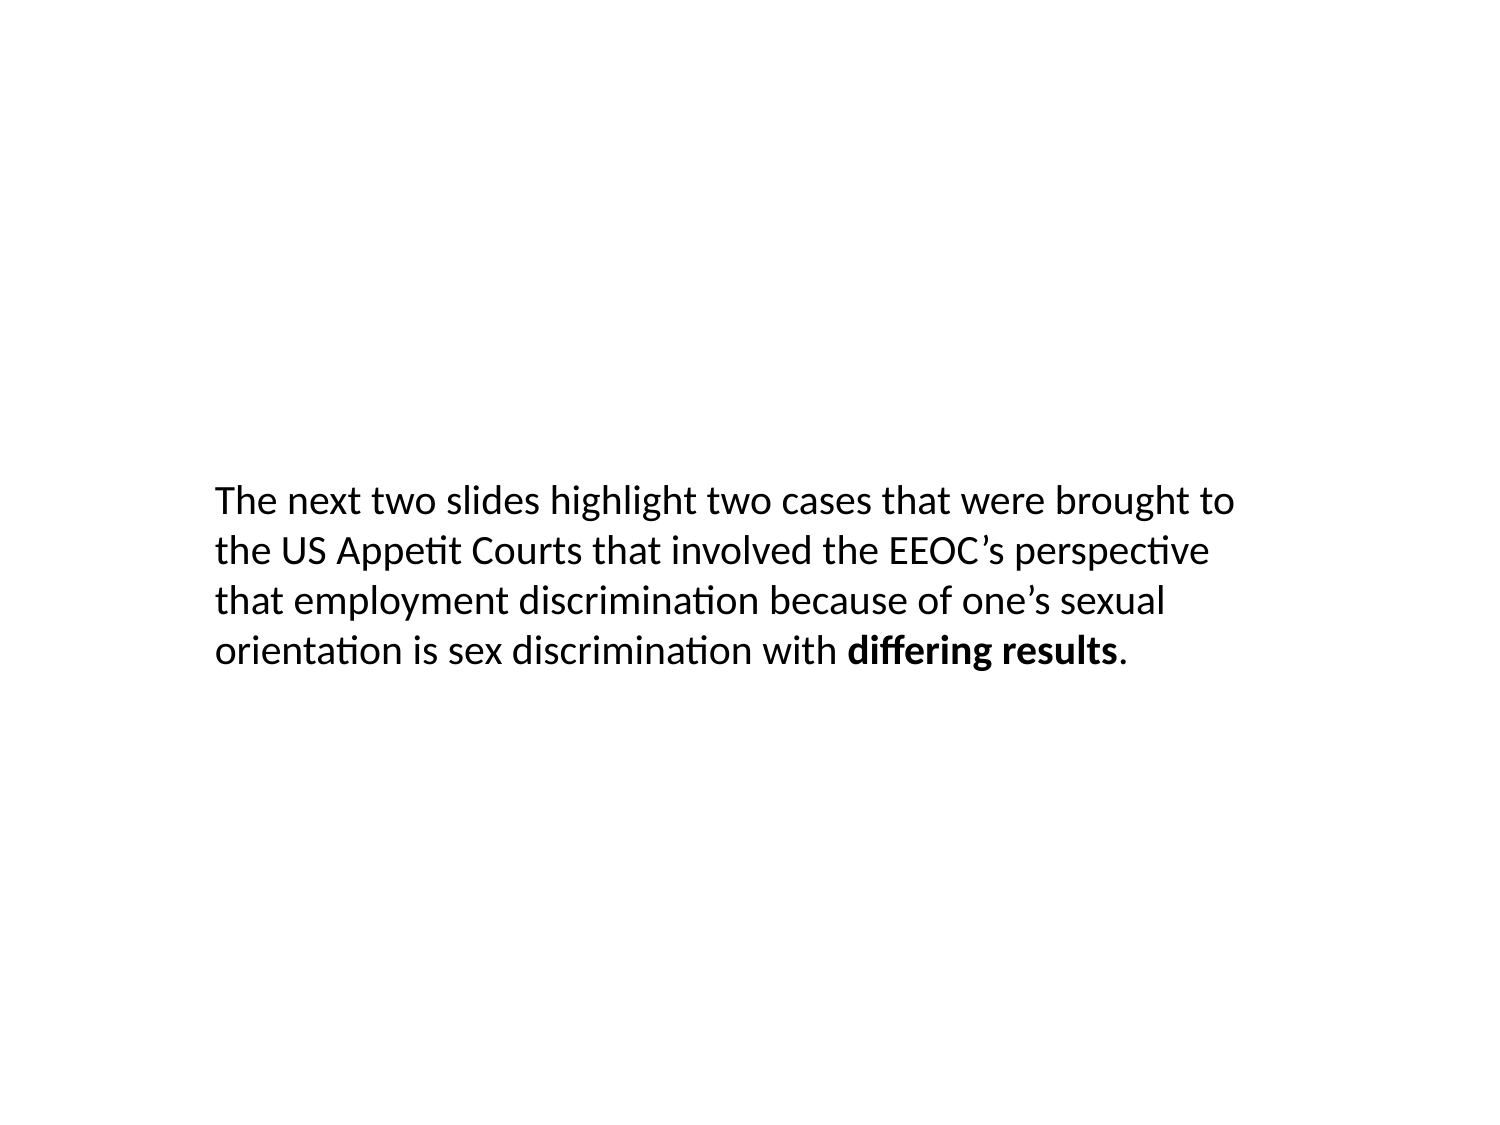

The next two slides highlight two cases that were brought to the US Appetit Courts that involved the EEOC’s perspective that employment discrimination because of one’s sexual orientation is sex discrimination with differing results.